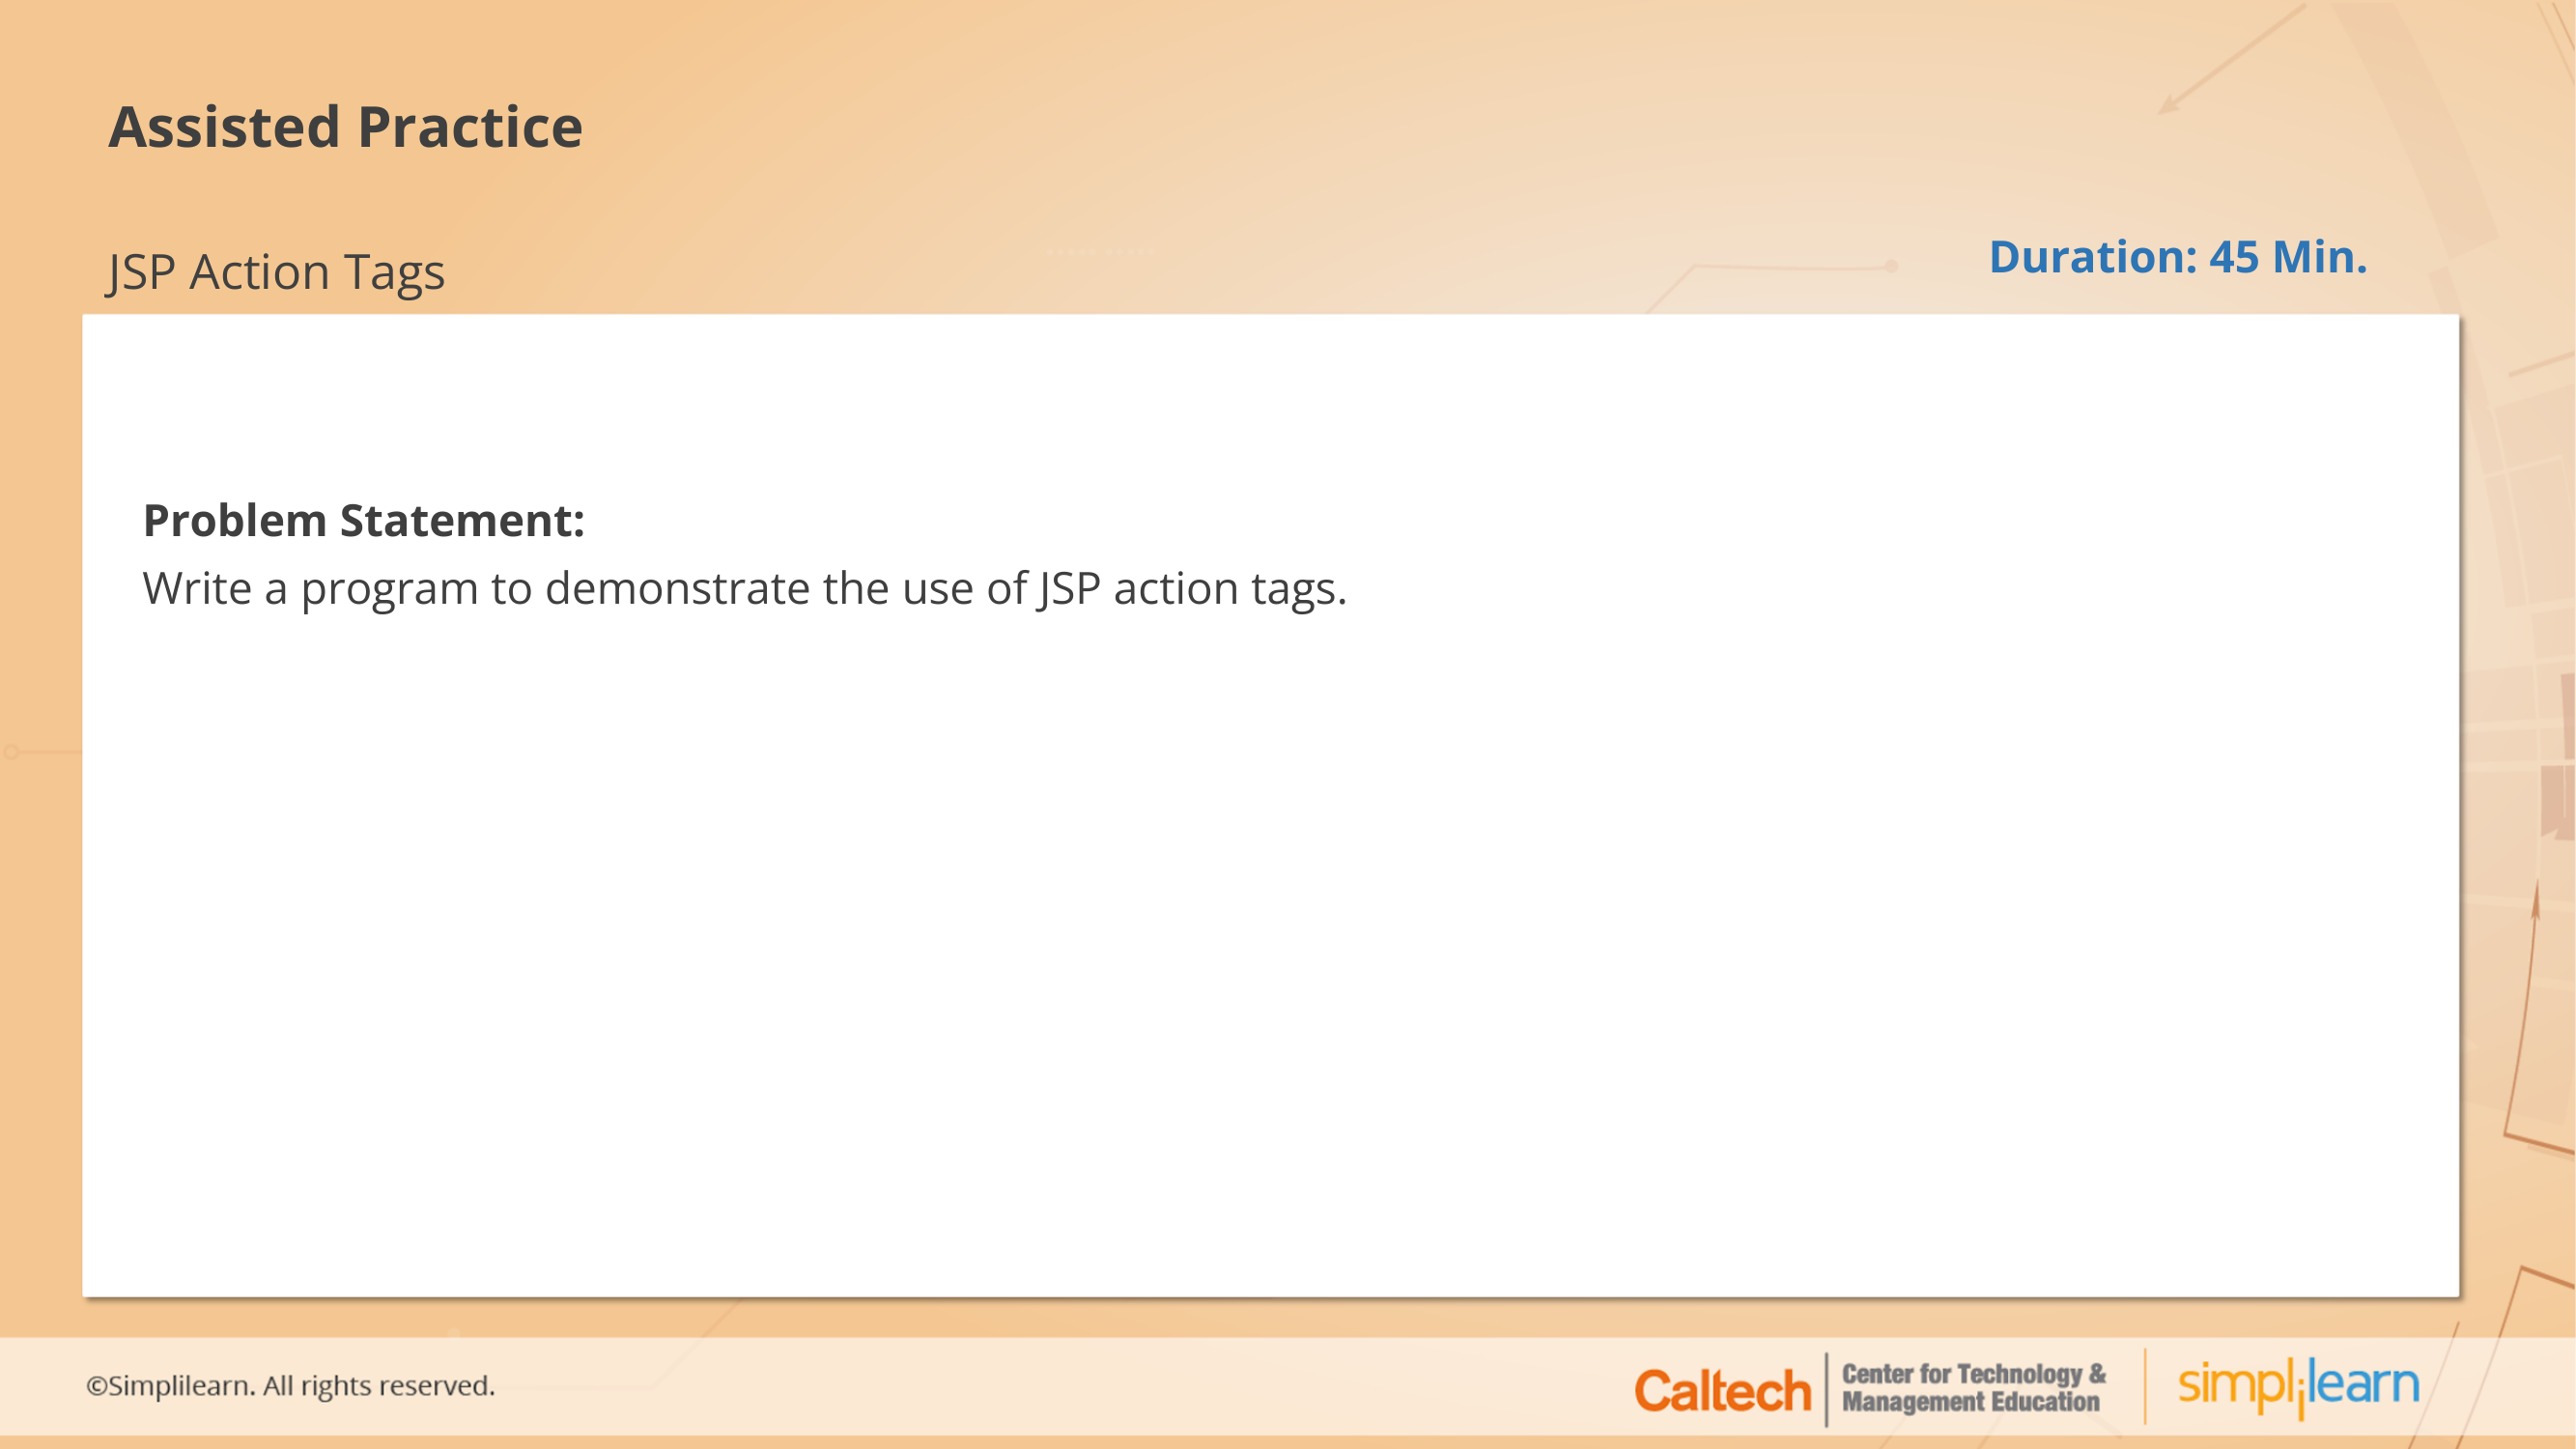

# Assisted Practice
JSP Action Tags
Duration: 45 Min.
Problem Statement:
Write a program to demonstrate the use of JSP action tags.